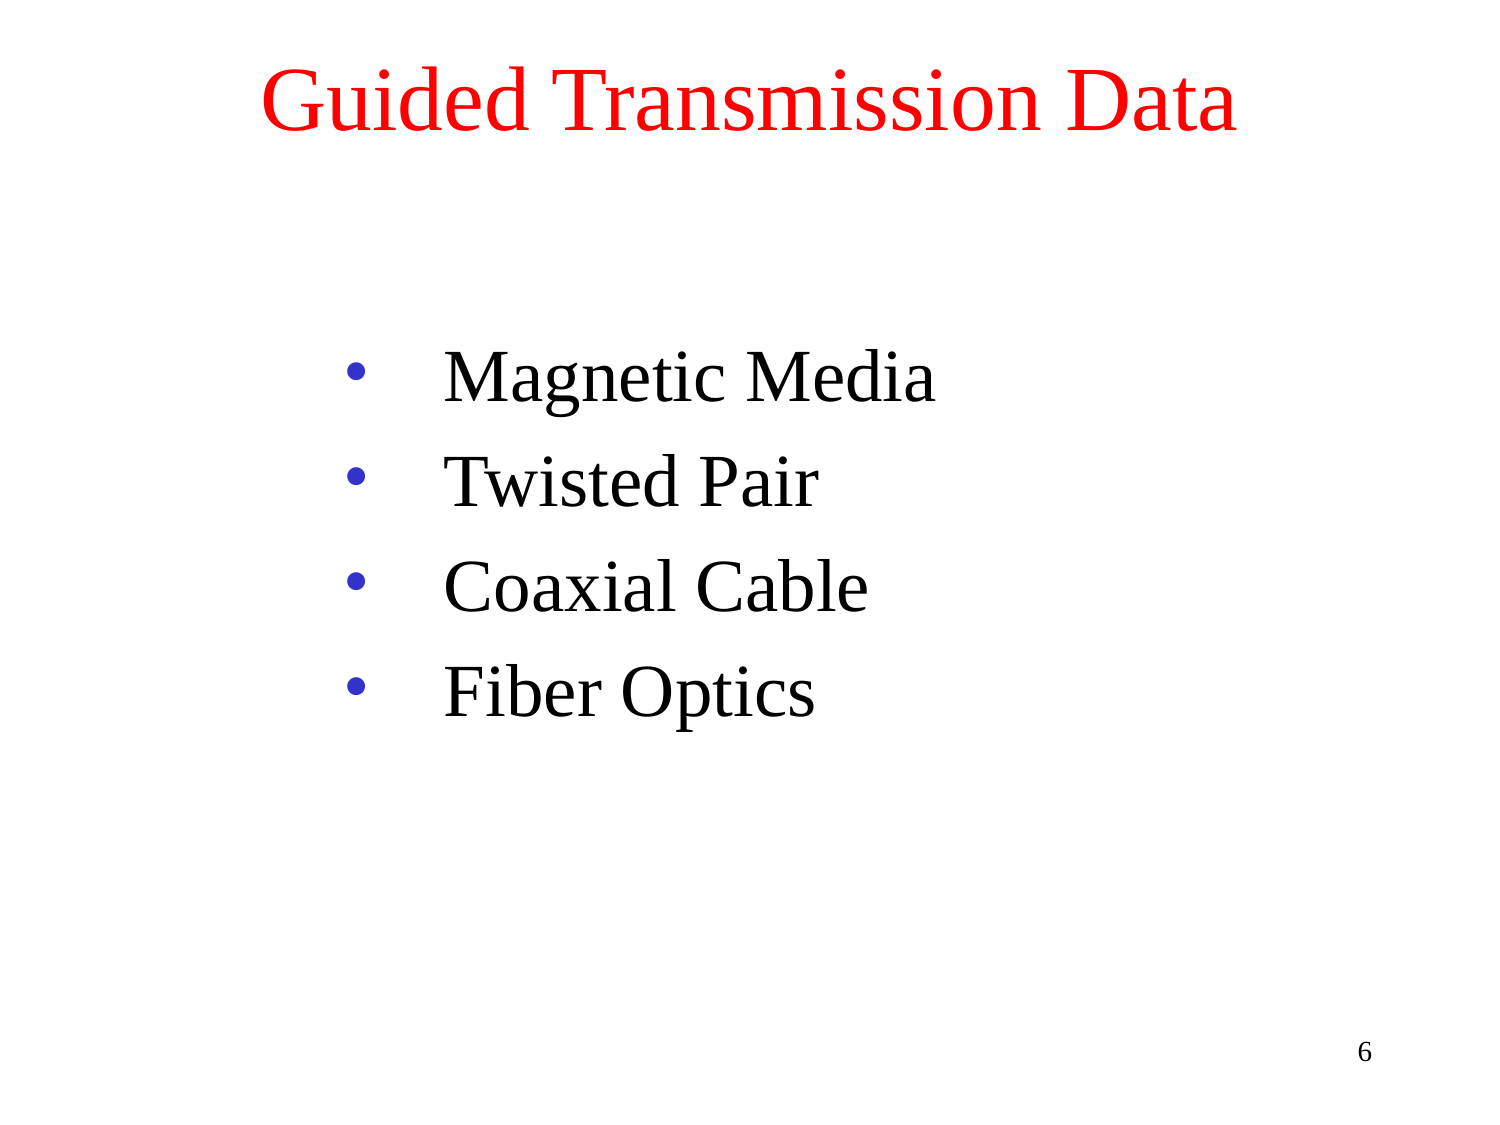

# Guided Transmission Data
Magnetic Media
Twisted Pair
Coaxial Cable
Fiber Optics

6